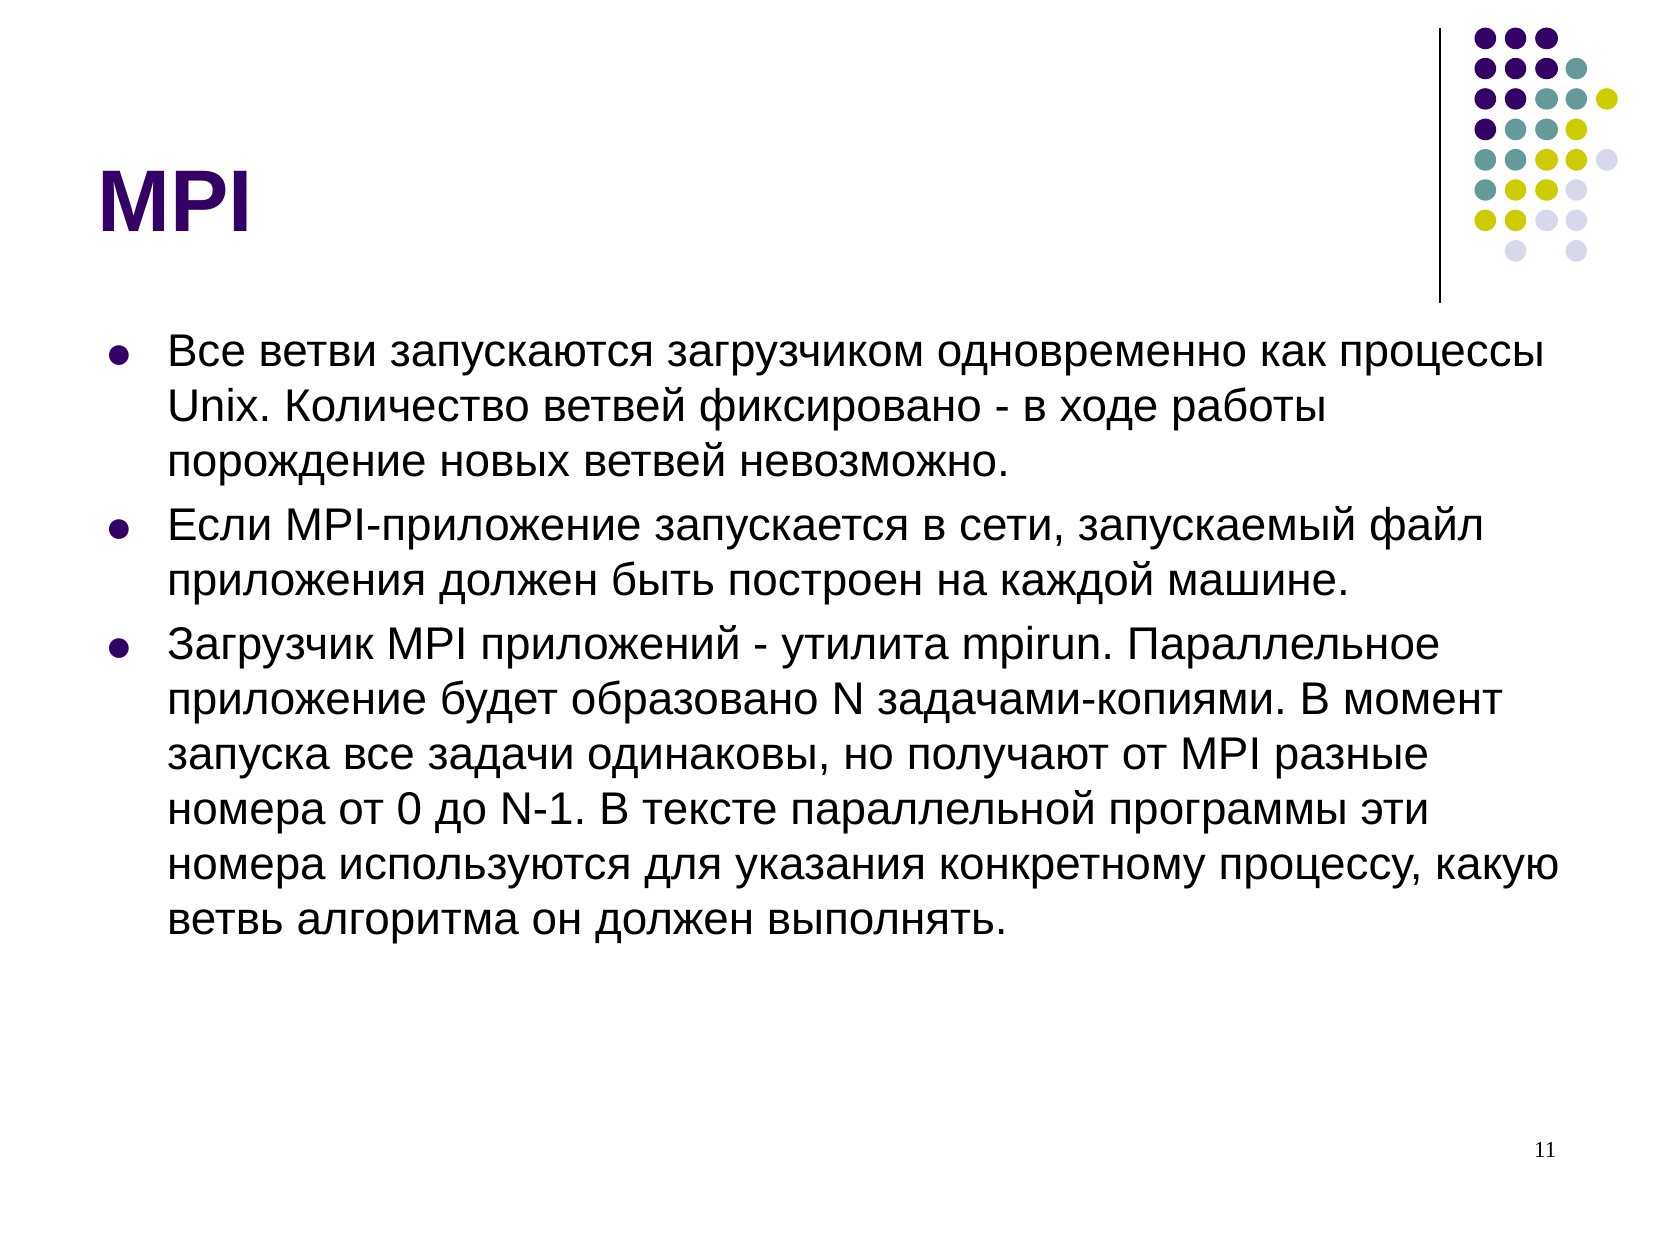

# MPI
Все ветви запускаются загрузчиком одновременно как процессы Unix. Количество ветвей фиксировано - в ходе работы порождение новых ветвей невозможно.
Если MPI-приложение запускается в сети, запускаемый файл приложения должен быть построен на каждой машине.
Загрузчик MPI приложений - утилита mpirun. Параллельное приложение будет образовано N задачами-копиями. В момент запуска все задачи одинаковы, но получают от MPI разные номера от 0 до N-1. В тексте параллельной программы эти номера используются для указания конкретному процессу, какую ветвь алгоритма он должен выполнять.

11